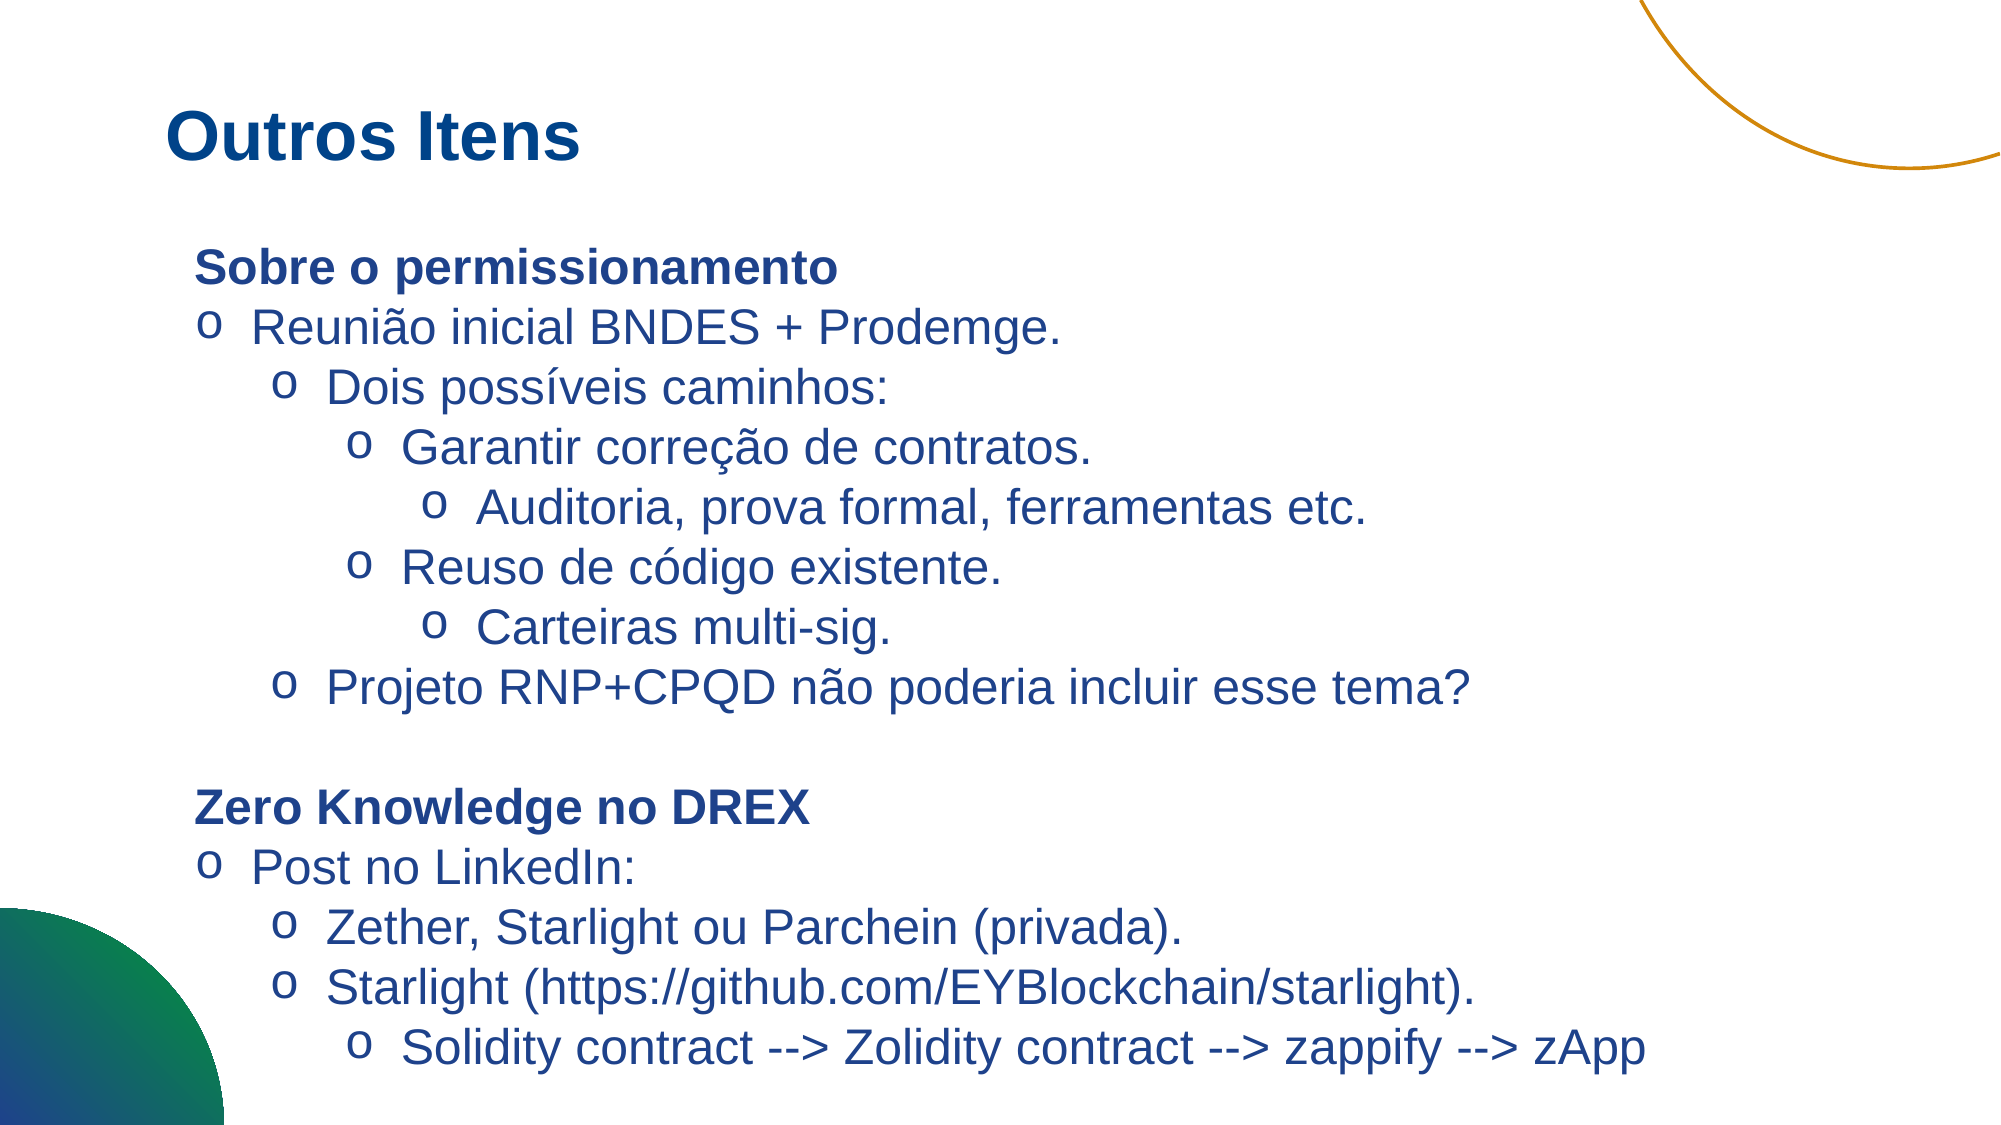

Outros Itens
Sobre o permissionamento
Reunião inicial BNDES + Prodemge.
Dois possíveis caminhos:
Garantir correção de contratos.
Auditoria, prova formal, ferramentas etc.
Reuso de código existente.
Carteiras multi-sig.
Projeto RNP+CPQD não poderia incluir esse tema?

Zero Knowledge no DREX
Post no LinkedIn:
Zether, Starlight ou Parchein (privada).
Starlight (https://github.com/EYBlockchain/starlight).
Solidity contract --> Zolidity contract --> zappify --> zApp